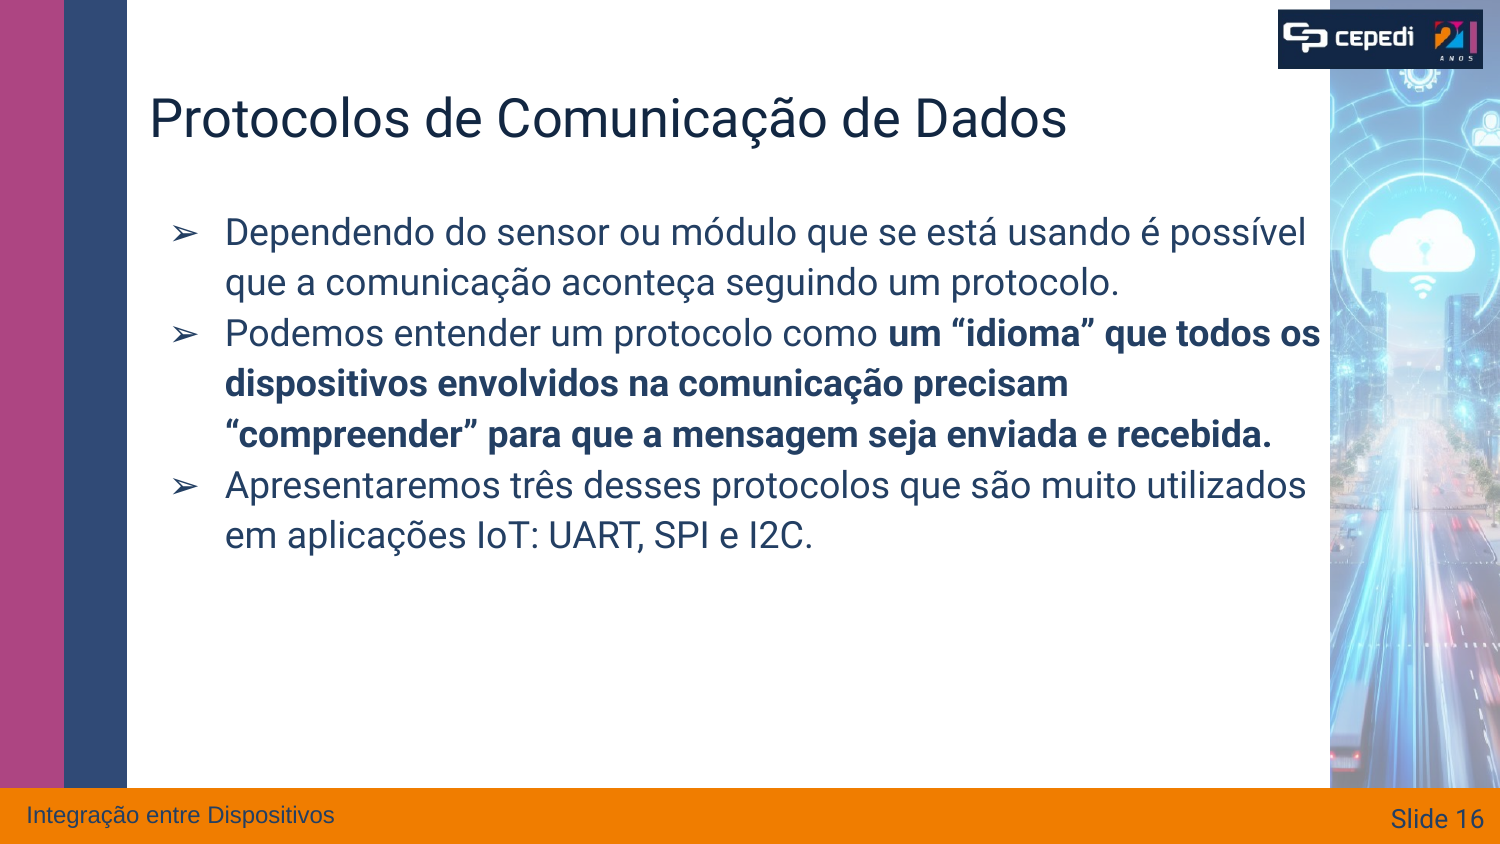

# Protocolos de Comunicação de Dados
Dependendo do sensor ou módulo que se está usando é possível que a comunicação aconteça seguindo um protocolo.
Podemos entender um protocolo como um “idioma” que todos os dispositivos envolvidos na comunicação precisam “compreender” para que a mensagem seja enviada e recebida.
Apresentaremos três desses protocolos que são muito utilizados em aplicações IoT: UART, SPI e I2C.
Integração entre Dispositivos
Slide 16